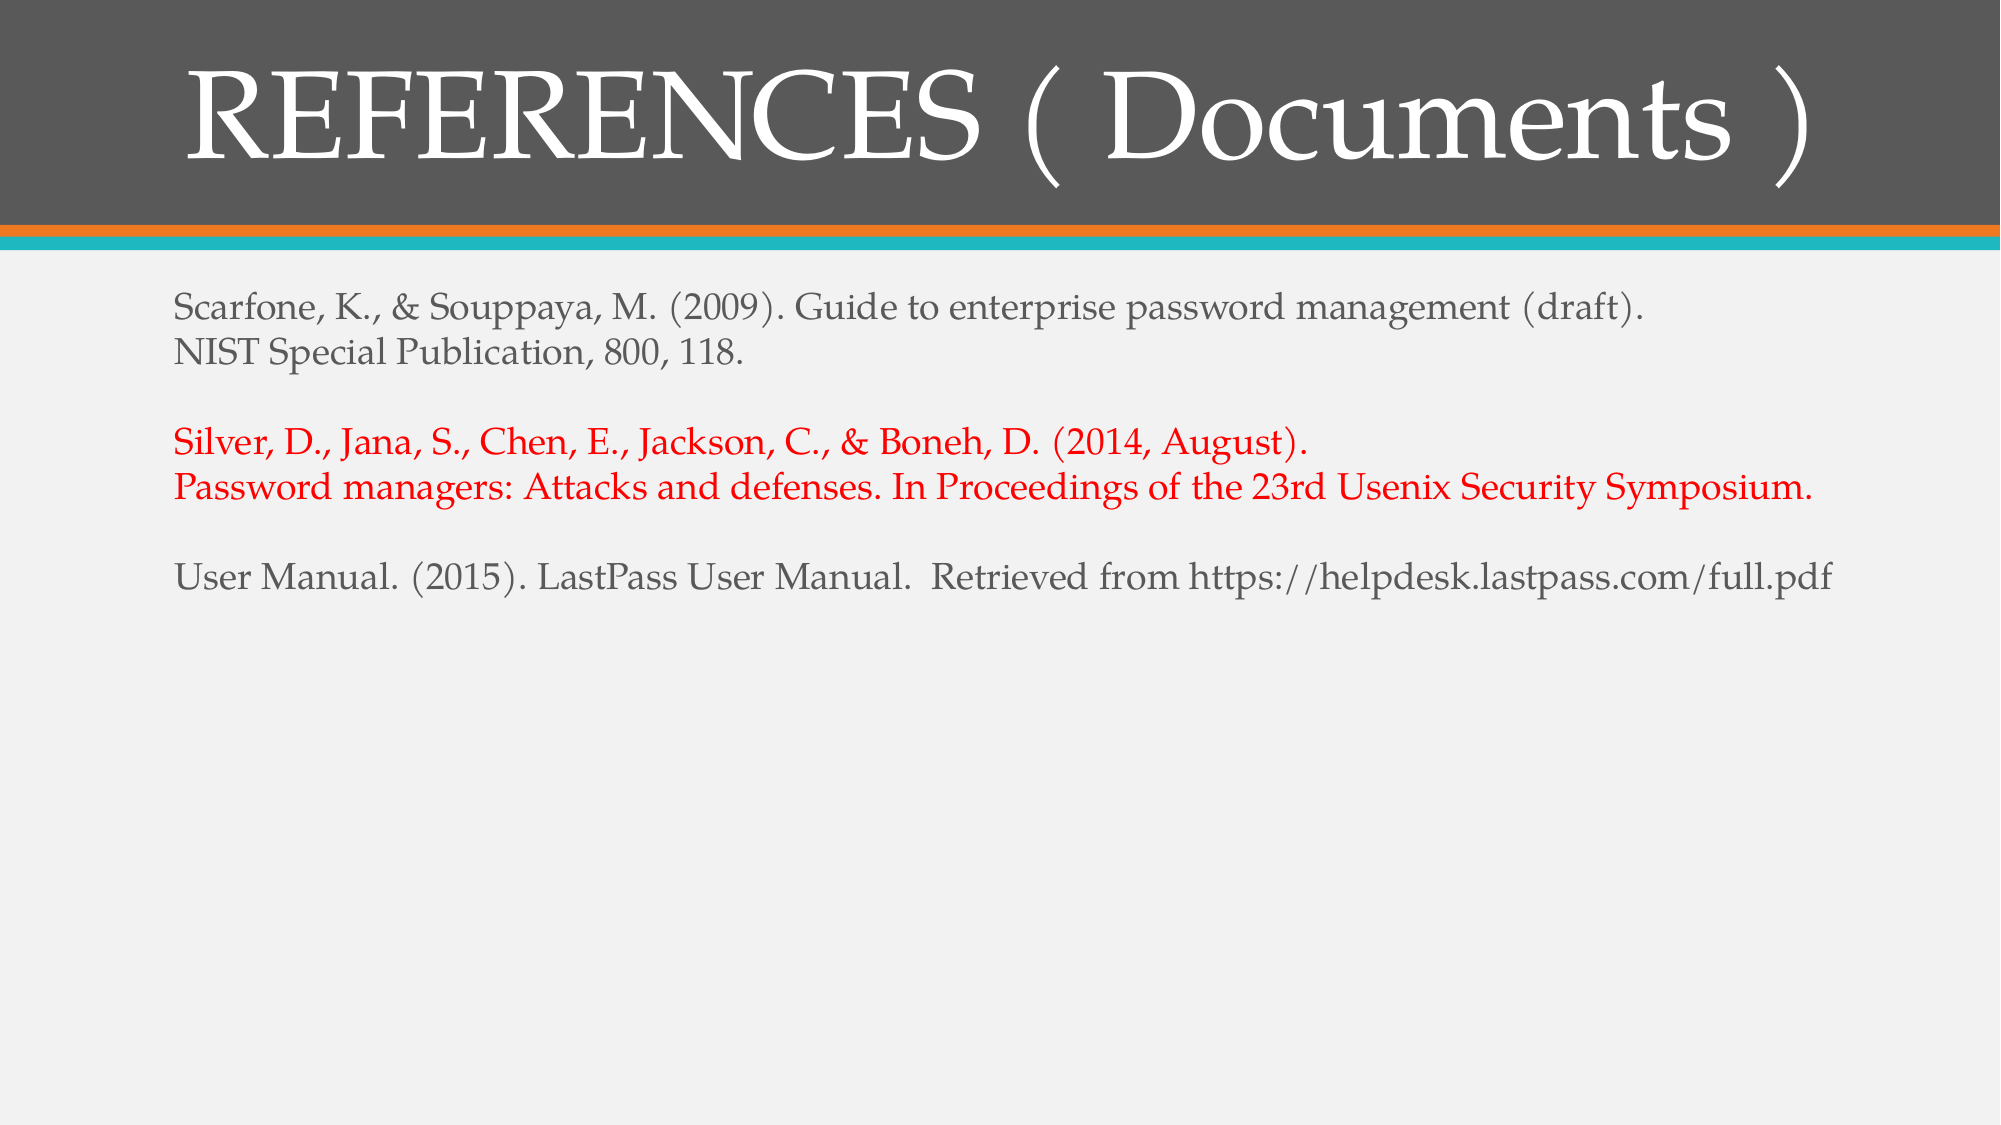

# REFERENCES ( Documents )
Scarfone, K., & Souppaya, M. (2009). Guide to enterprise password management (draft).
NIST Special Publication, 800, 118.

Silver, D., Jana, S., Chen, E., Jackson, C., & Boneh, D. (2014, August).
Password managers: Attacks and defenses. In Proceedings of the 23rd Usenix Security Symposium.

User Manual. (2015). LastPass User Manual.  Retrieved from https://helpdesk.lastpass.com/full.pdf